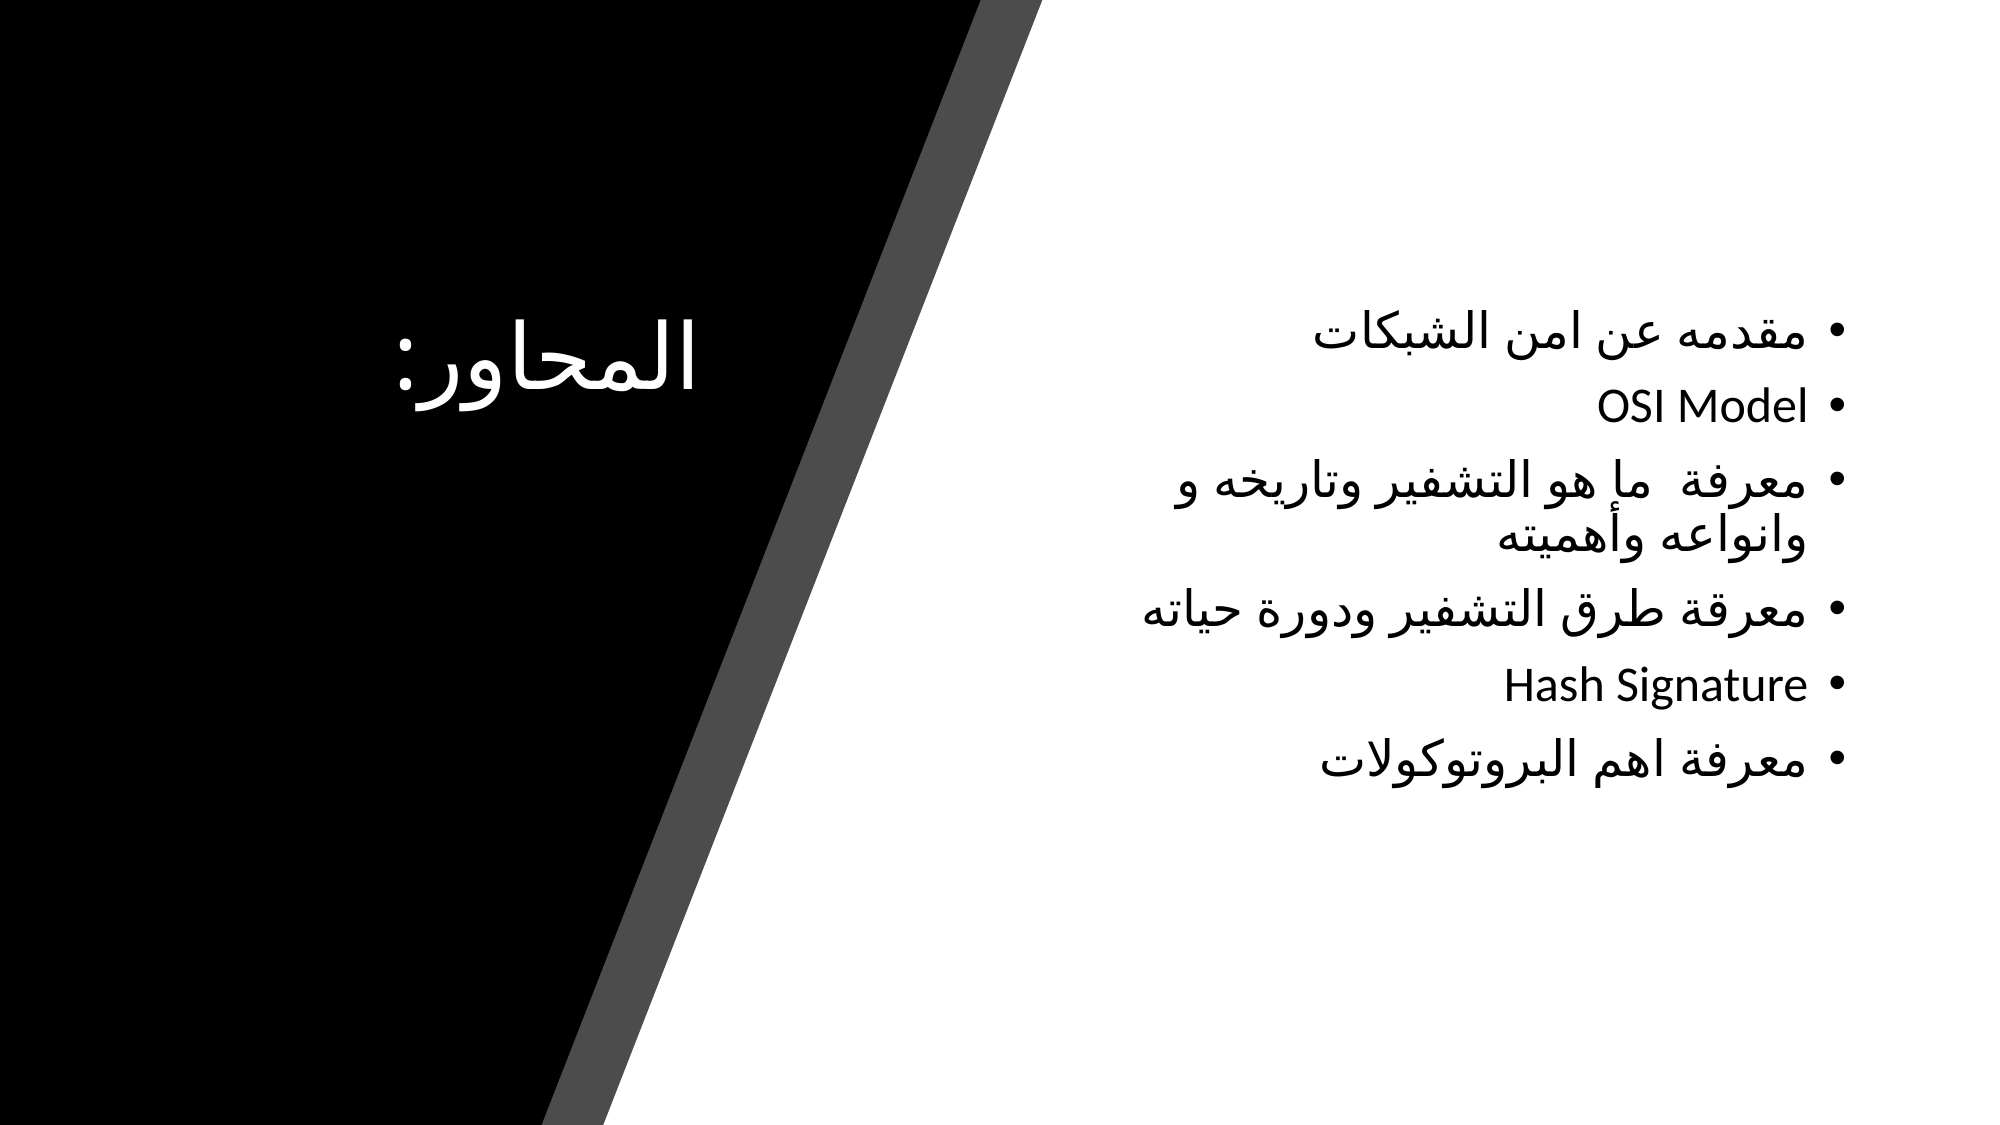

# المحاور:
مقدمه عن امن الشبكات
OSI Model
معرفة  ما هو التشفير وتاريخه و وانواعه وأهميته
معرقة طرق التشفير ودورة حياته
Hash Signature
معرفة اهم البروتوكولات